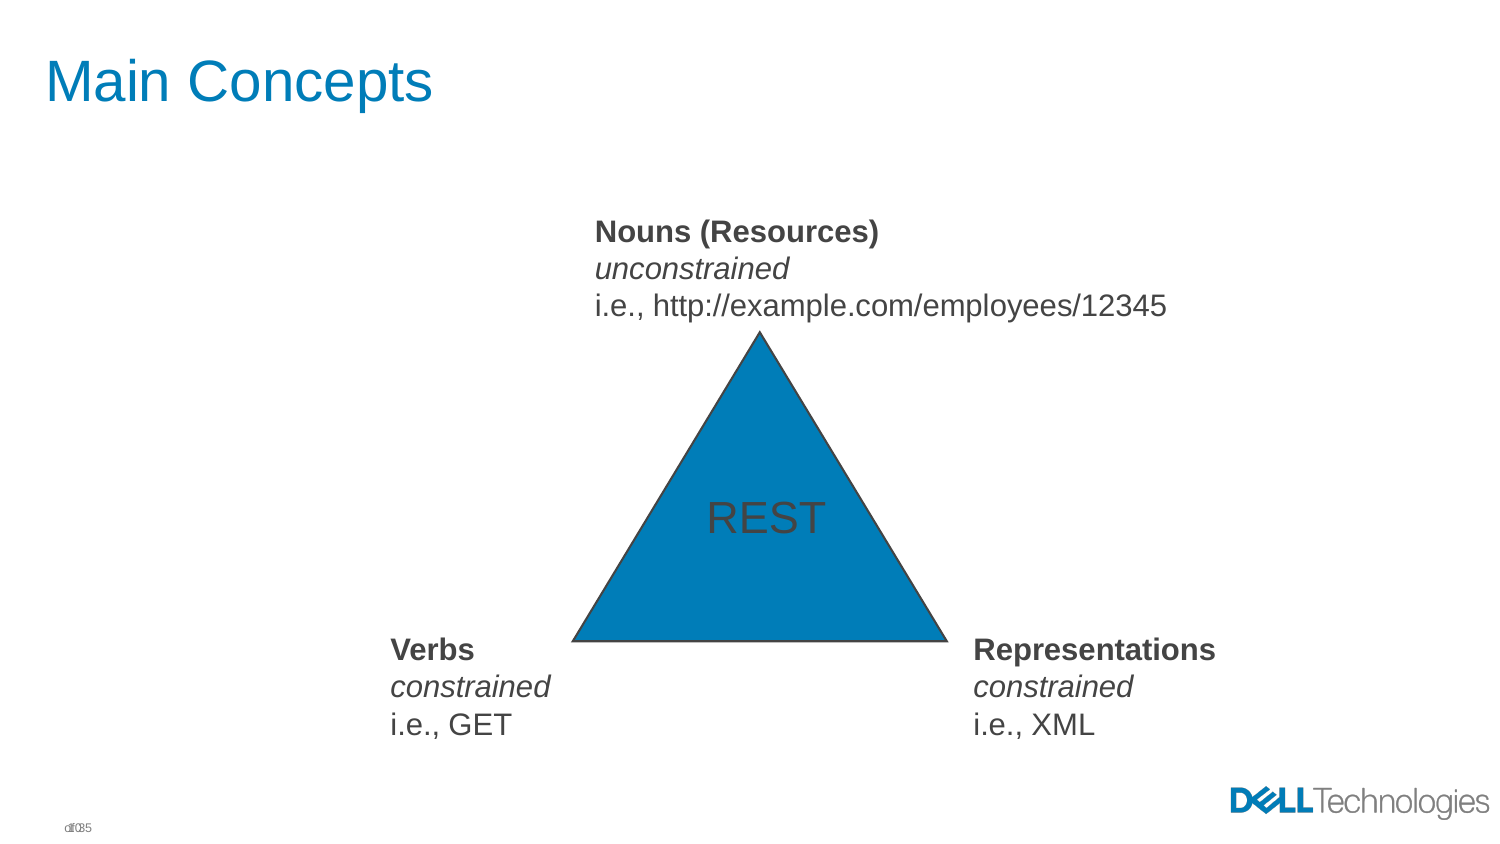

# Main Concepts

Nouns (Resources)
unconstrained
i.e., http://example.com/employees/12345

REST
Verbs
constrained
i.e., GET
Representations
constrained
i.e., XML